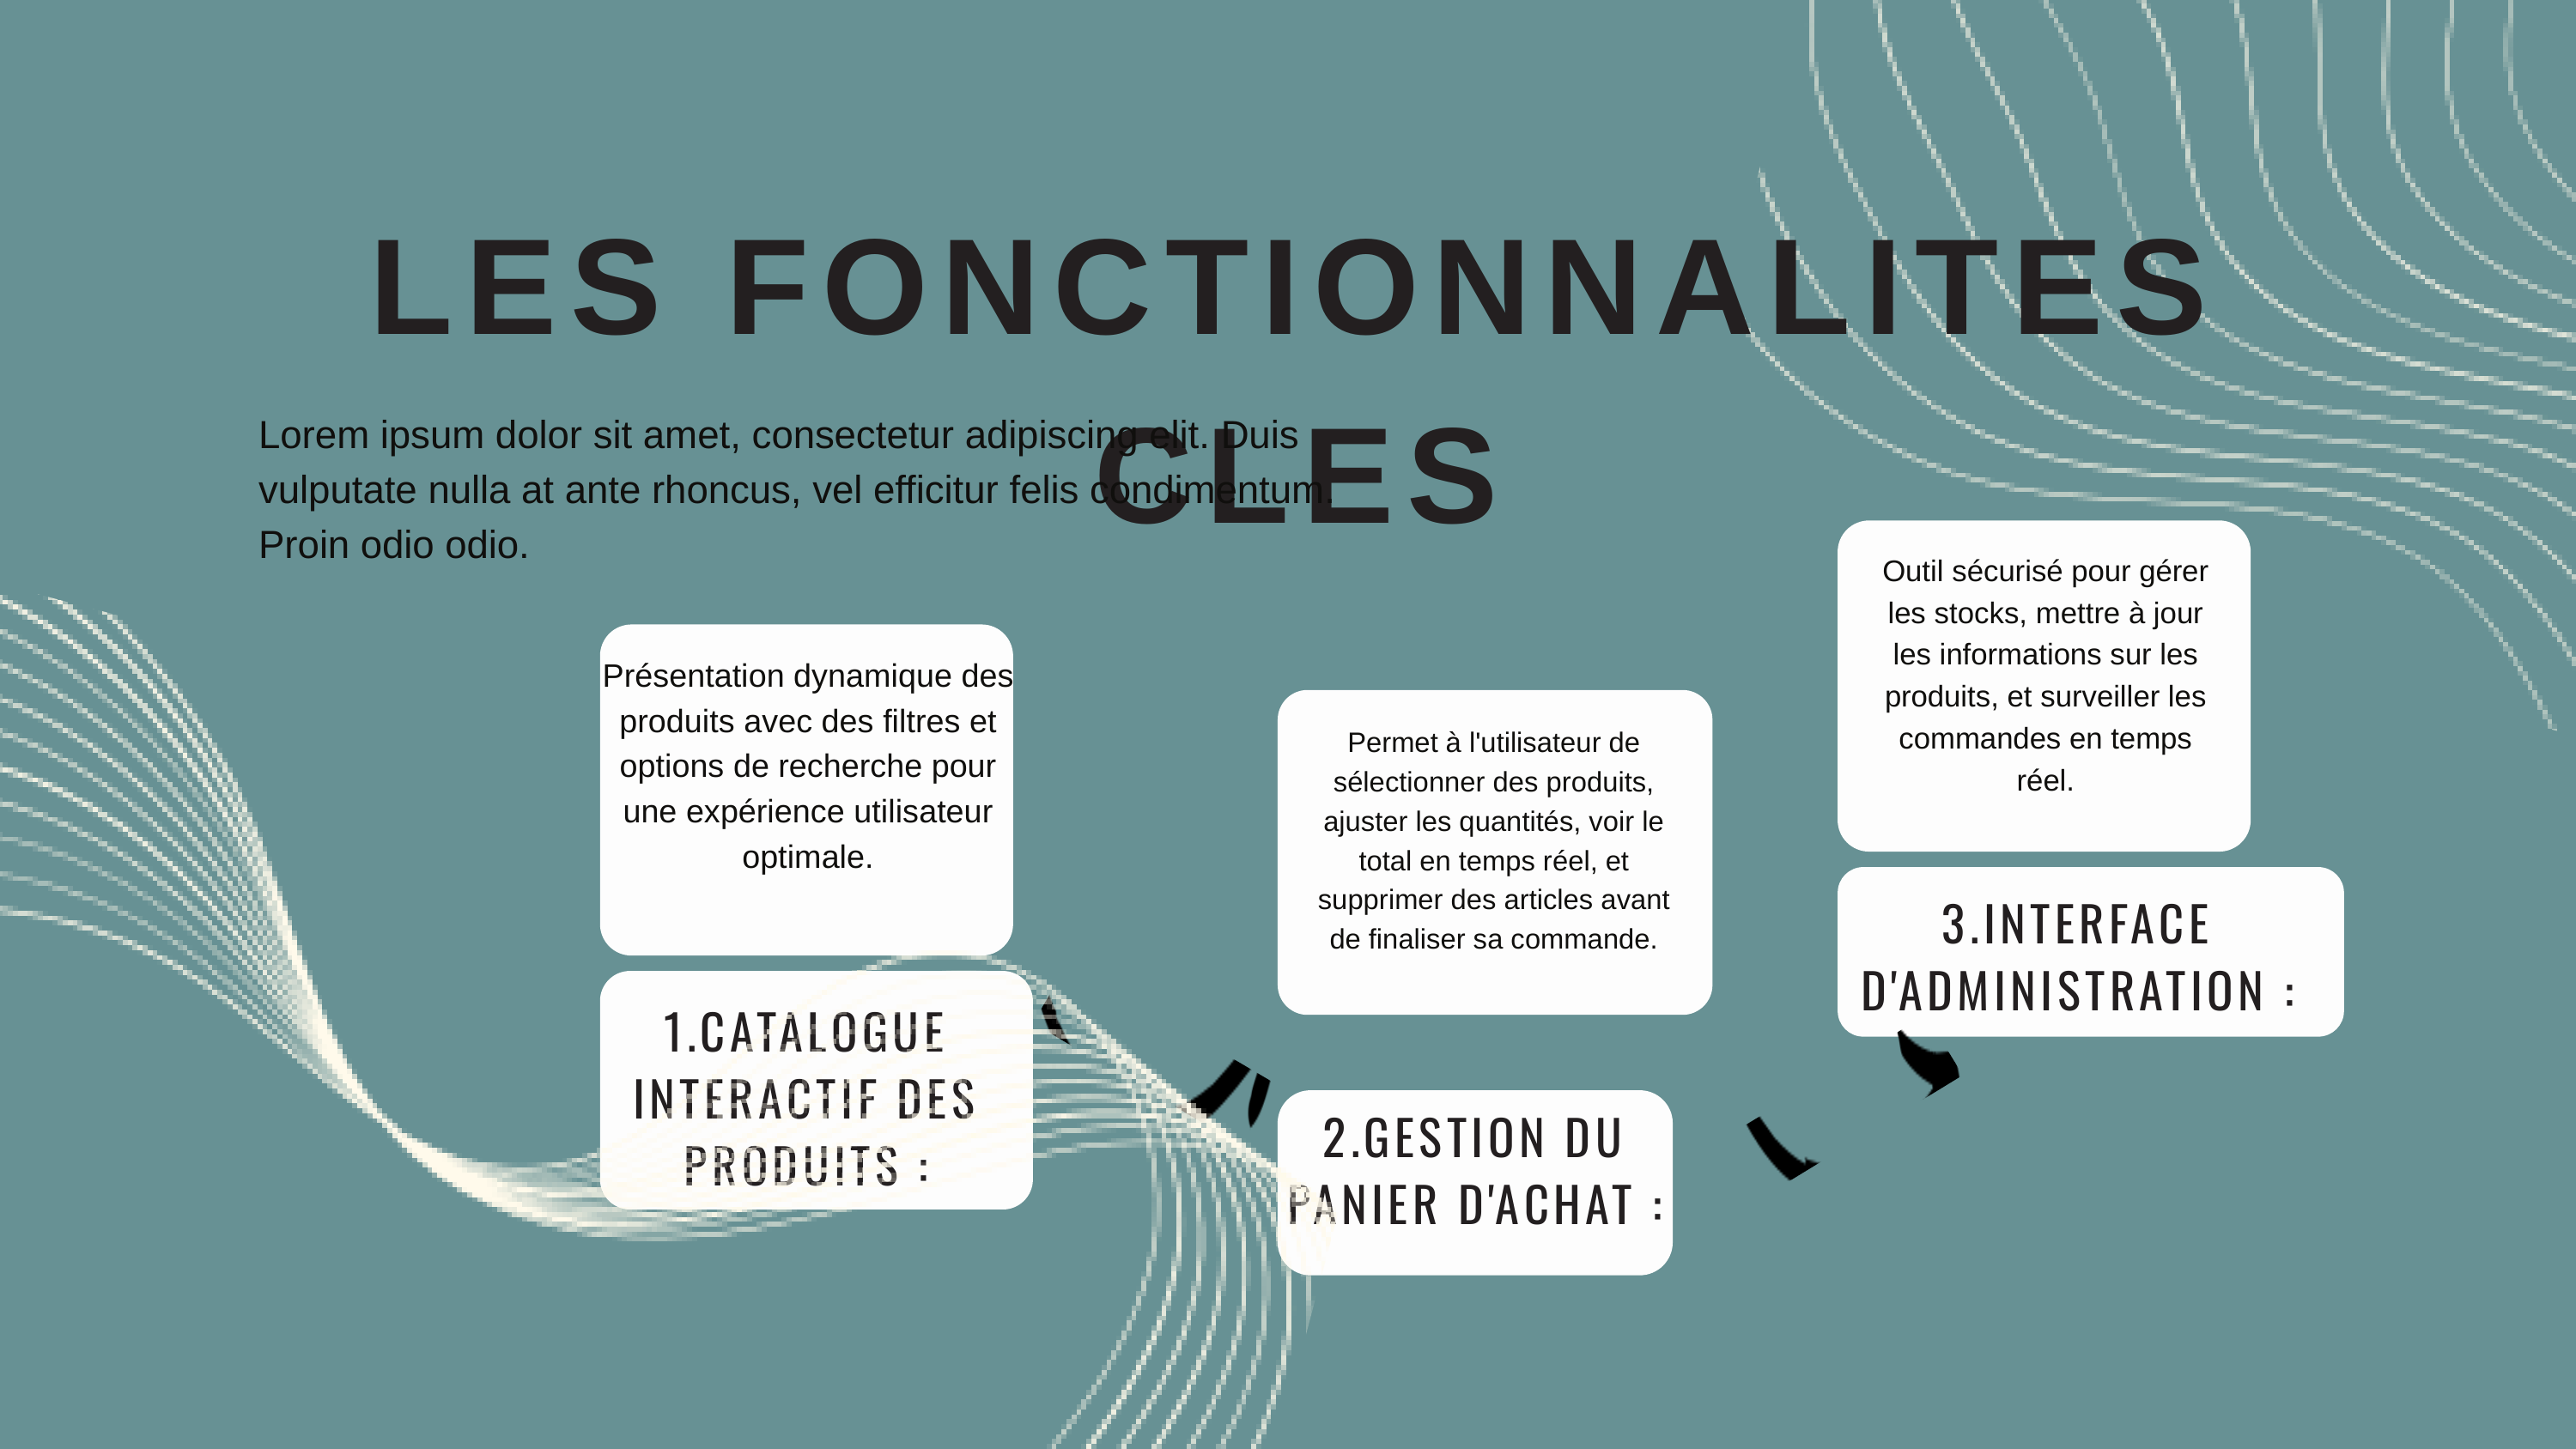

LES FONCTIONNALITES CLES
Lorem ipsum dolor sit amet, consectetur adipiscing elit. Duis vulputate nulla at ante rhoncus, vel efficitur felis condimentum. Proin odio odio.

Outil sécurisé pour gérer les stocks, mettre à jour les informations sur les produits, et surveiller les commandes en temps réel.

Présentation dynamique des produits avec des filtres et options de recherche pour une expérience utilisateur optimale.

Permet à l'utilisateur de sélectionner des produits, ajuster les quantités, voir le total en temps réel, et supprimer des articles avant de finaliser sa commande.

3.INTERFACE D'ADMINISTRATION :

1.CATALOGUE INTERACTIF DES PRODUITS :

2.GESTION DU PANIER D'ACHAT :